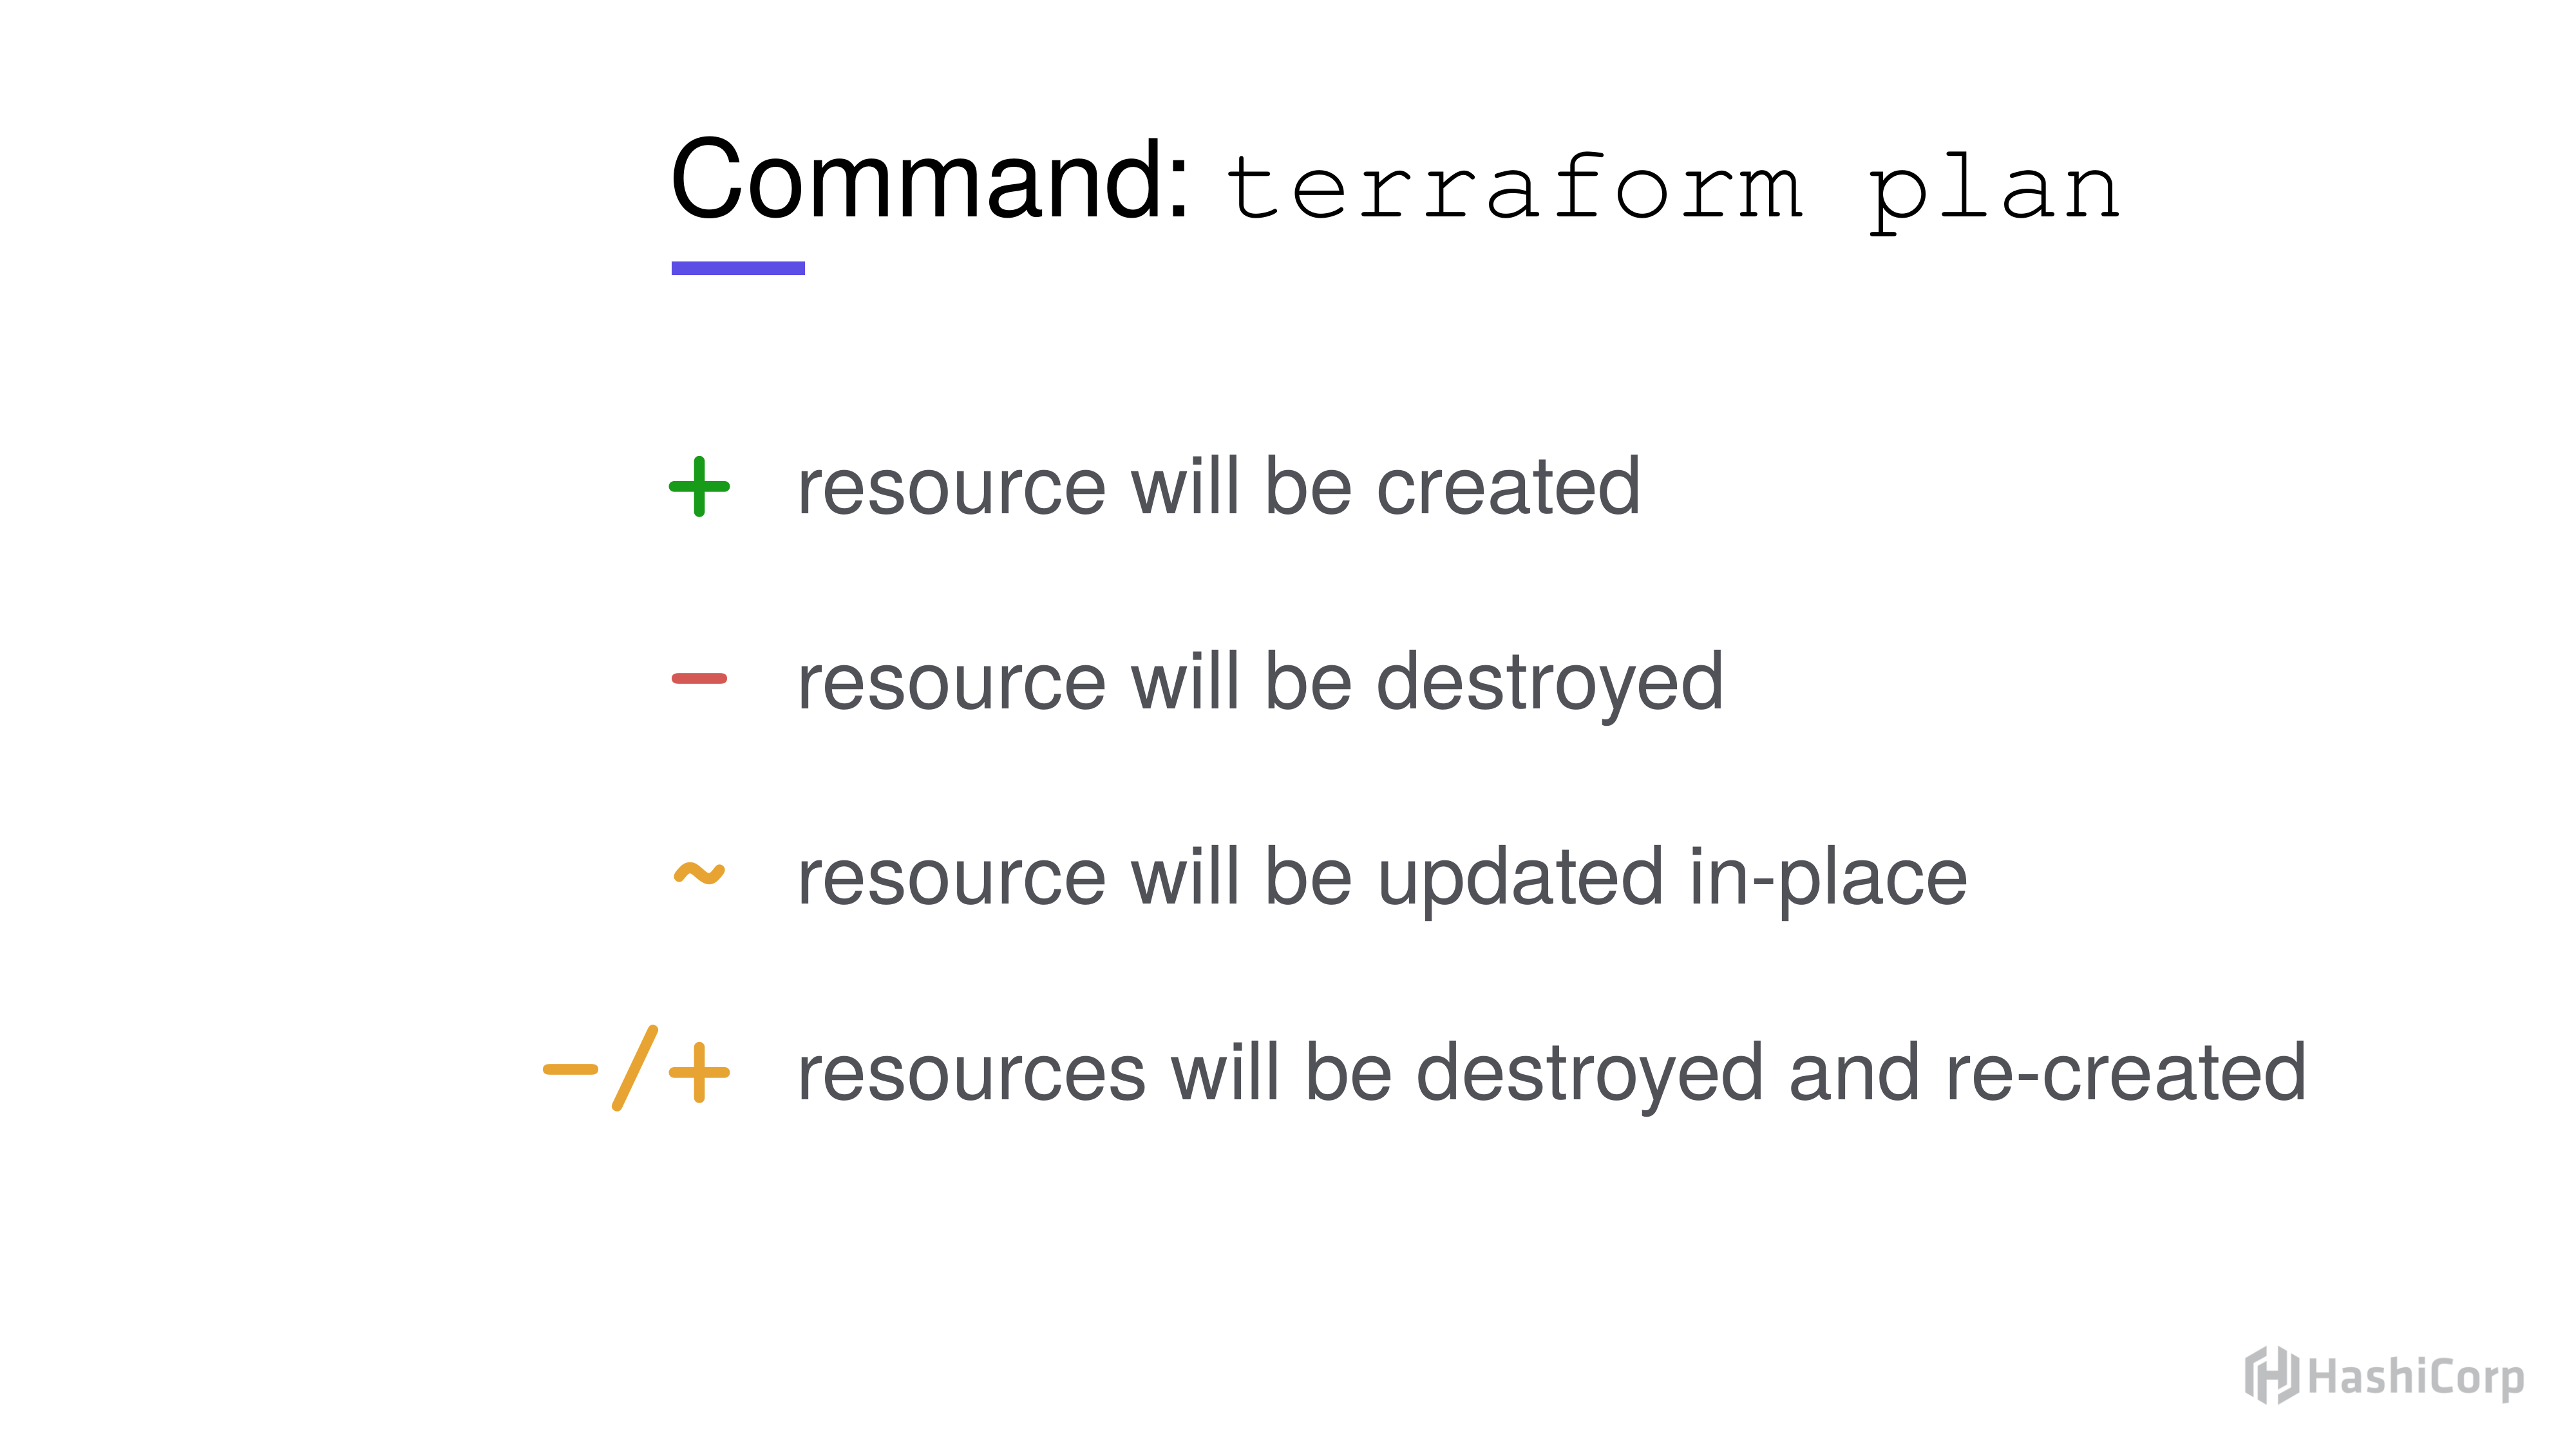

# Command: terraform plan
  + resource will be created
  - resource will be destroyed
  ~ resource will be updated in-place
-/+ resources will be destroyed and re-created
45